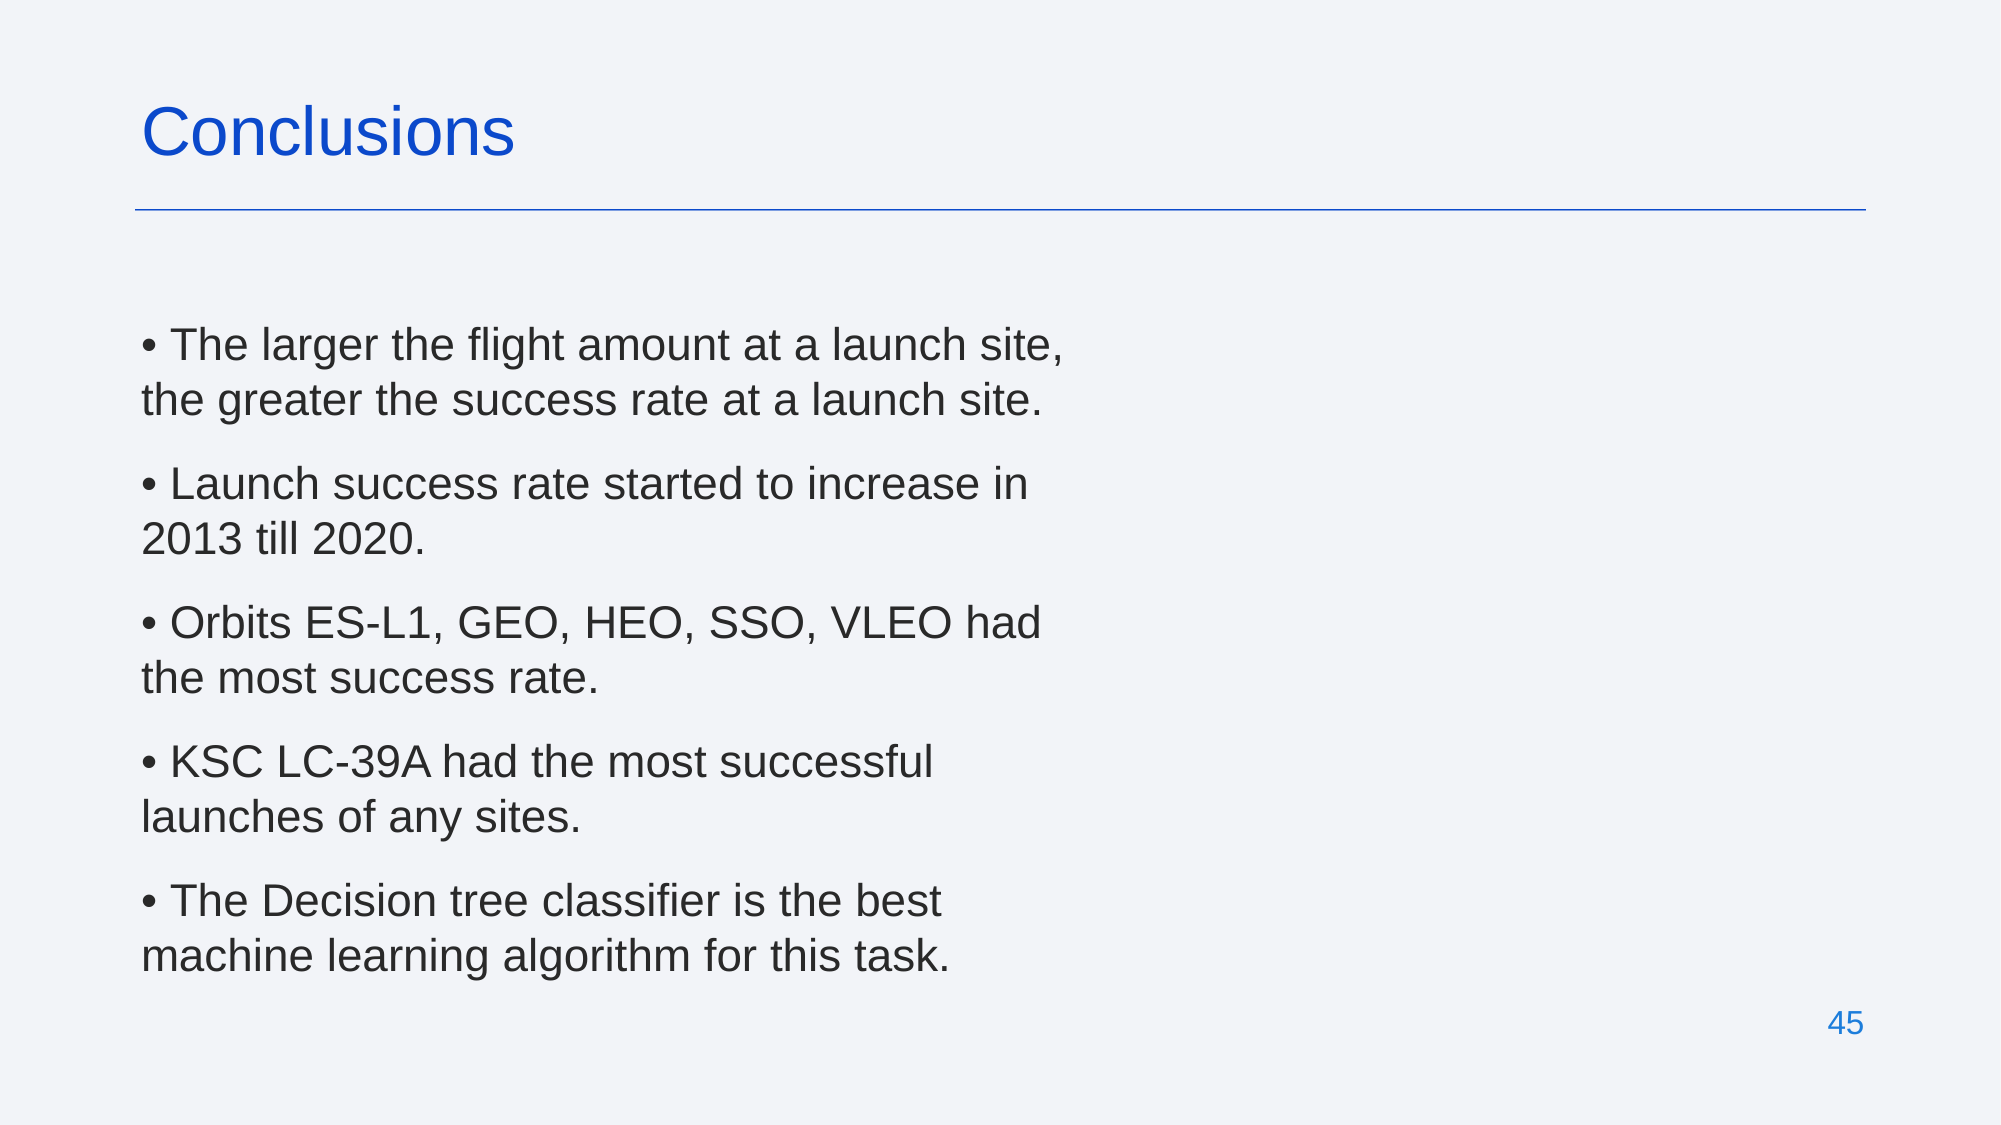

Conclusions
• The larger the flight amount at a launch site, the greater the success rate at a launch site.
• Launch success rate started to increase in 2013 till 2020.
• Orbits ES-L1, GEO, HEO, SSO, VLEO had the most success rate.
• KSC LC-39A had the most successful launches of any sites.
• The Decision tree classifier is the best machine learning algorithm for this task.
45